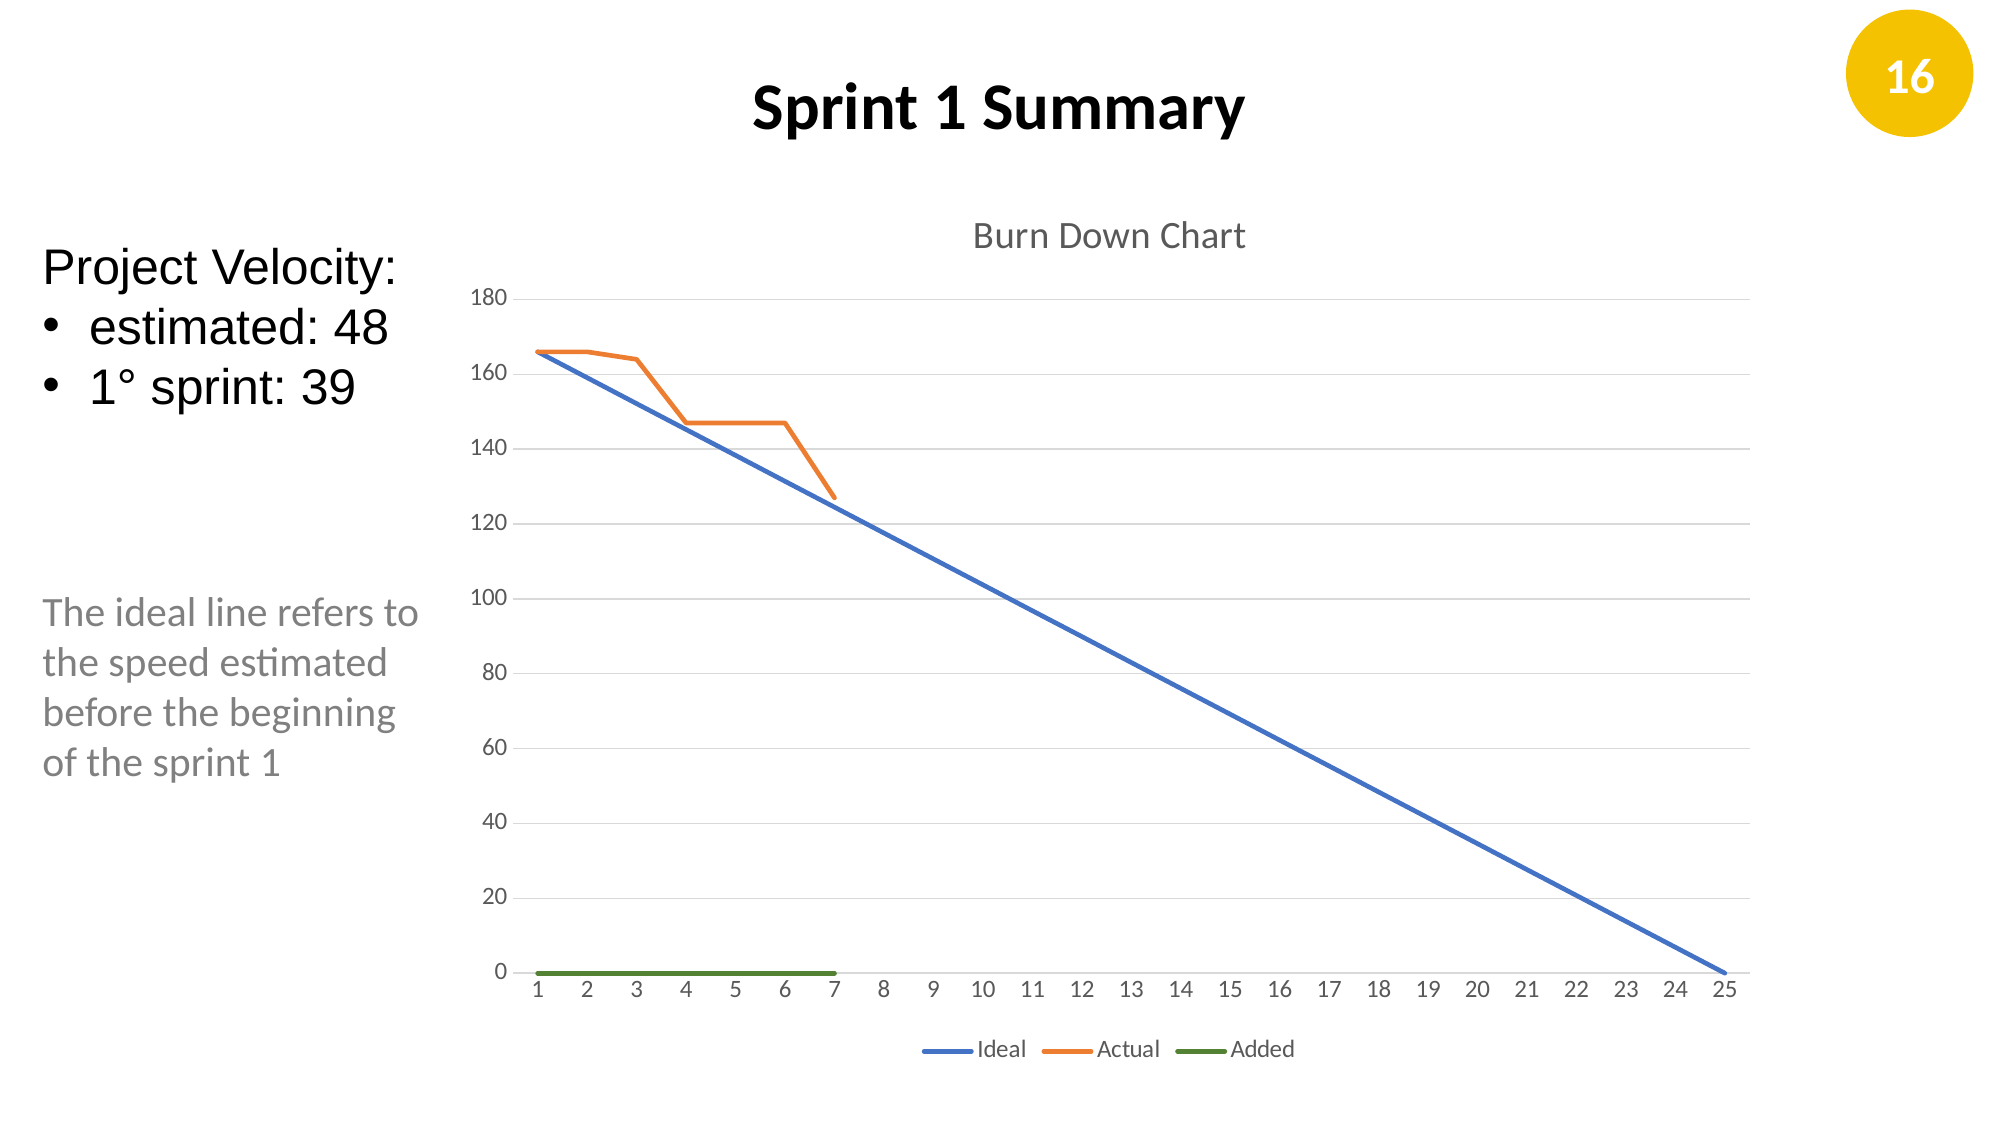

16
Sprint 1 Summary

### Chart: Burn Down Chart

| Category | Ideal | Actual | Added |
|---|---|---|---|
| 1 | 166.0 | 166.0 | 0.0 |
| 2 | 159.083333 | 166.0 | 0.0 |
| 3 | 152.166666 | 164.0 | 0.0 |
| 4 | 145.249999 | 147.0 | 0.0 |
| 5 | 138.333332 | 147.0 | 0.0 |
| 6 | 131.416665 | 147.0 | 0.0 |
| 7 | 124.499998 | 127.0 | 0.0 |
| 8 | 117.583331 | None | None |
| 9 | 110.666664 | None | None |
| 10 | 103.749997 | None | None |
| 11 | 96.8333300000001 | None | None |
| 12 | 89.9166630000001 | None | None |
| 13 | 82.9999960000001 | None | None |
| 14 | 76.0833290000001 | None | None |
| 15 | 69.1666620000001 | None | None |
| 16 | 62.249995 | None | None |
| 17 | 55.333328 | None | None |
| 18 | 48.416661 | None | None |
| 19 | 41.499994 | None | None |
| 20 | 34.583327 | None | None |
| 21 | 27.66666 | None | None |
| 22 | 20.749993 | None | None |
| 23 | 13.833326 | None | None |
| 24 | 6.91665900000001 | None | None |
| 25 | 0.0 | None | None |
Project Velocity:
estimated: 48
1° sprint: 39

The ideal line refers to the speed estimated before the beginning of the sprint 1